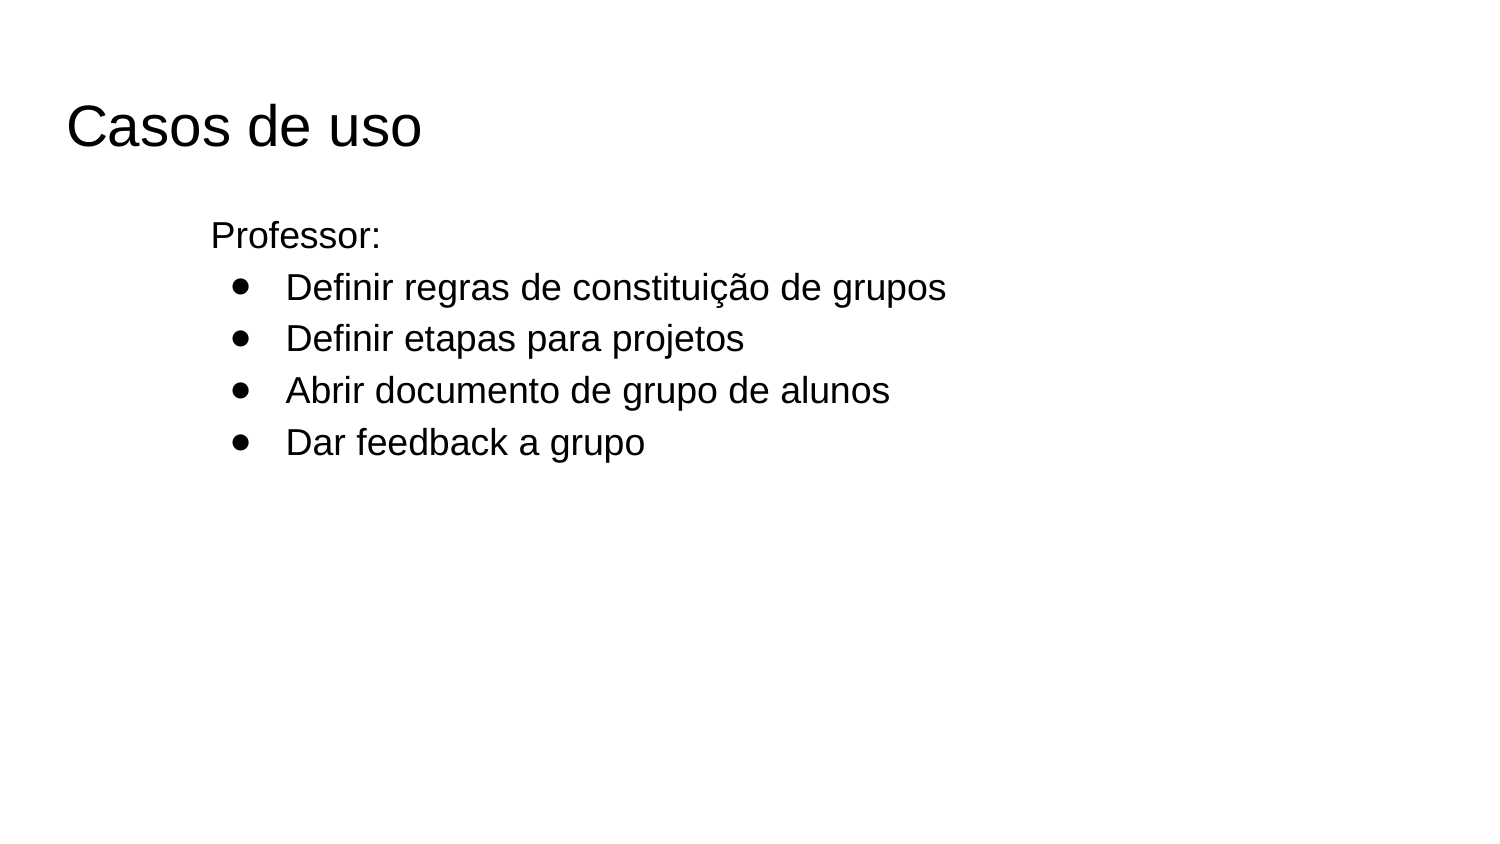

# Casos de uso
Professor:
Definir regras de constituição de grupos
Definir etapas para projetos
Abrir documento de grupo de alunos
Dar feedback a grupo